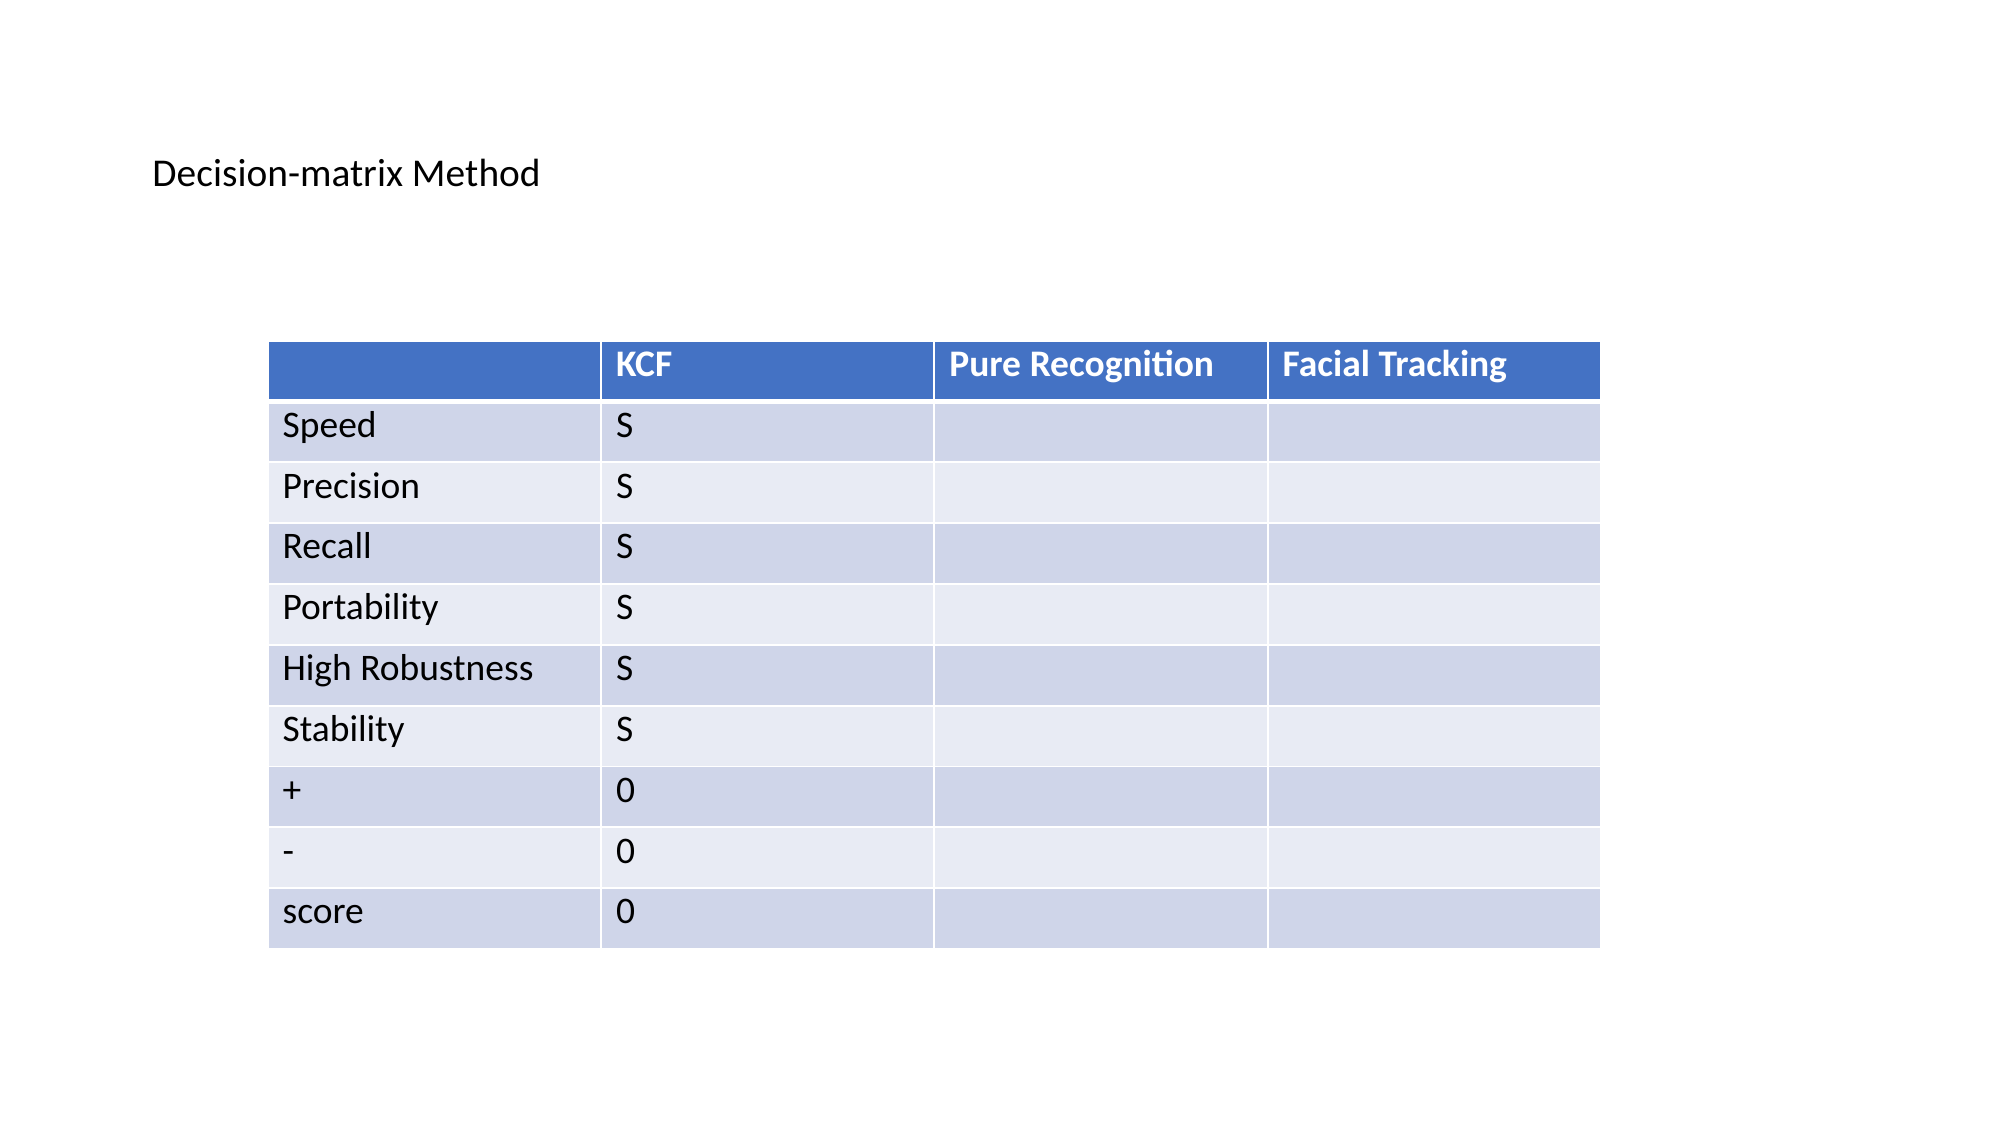

# Decision-matrix Method
|  | KCF | Pure Recognition | Facial Tracking |
| --- | --- | --- | --- |
| Speed | S |  |  |
| Precision | S |  |  |
| Recall | S |  |  |
| Portability | S |  |  |
| High Robustness | S |  |  |
| Stability | S |  |  |
| + | 0 |  |  |
| - | 0 |  |  |
| score | 0 |  |  |